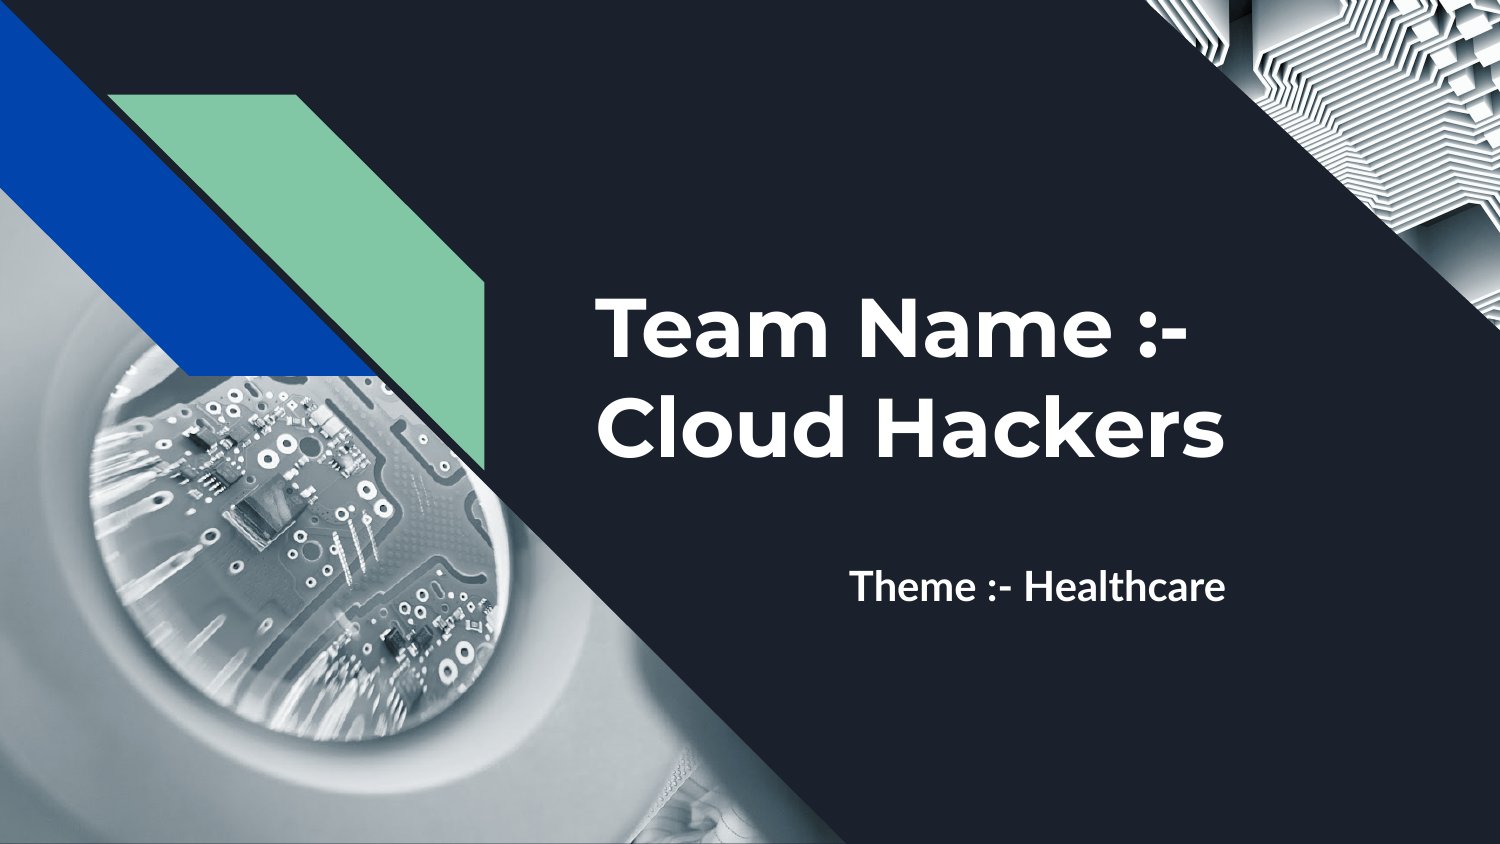

# Team Name :- Cloud Hackers
Theme :- Healthcare